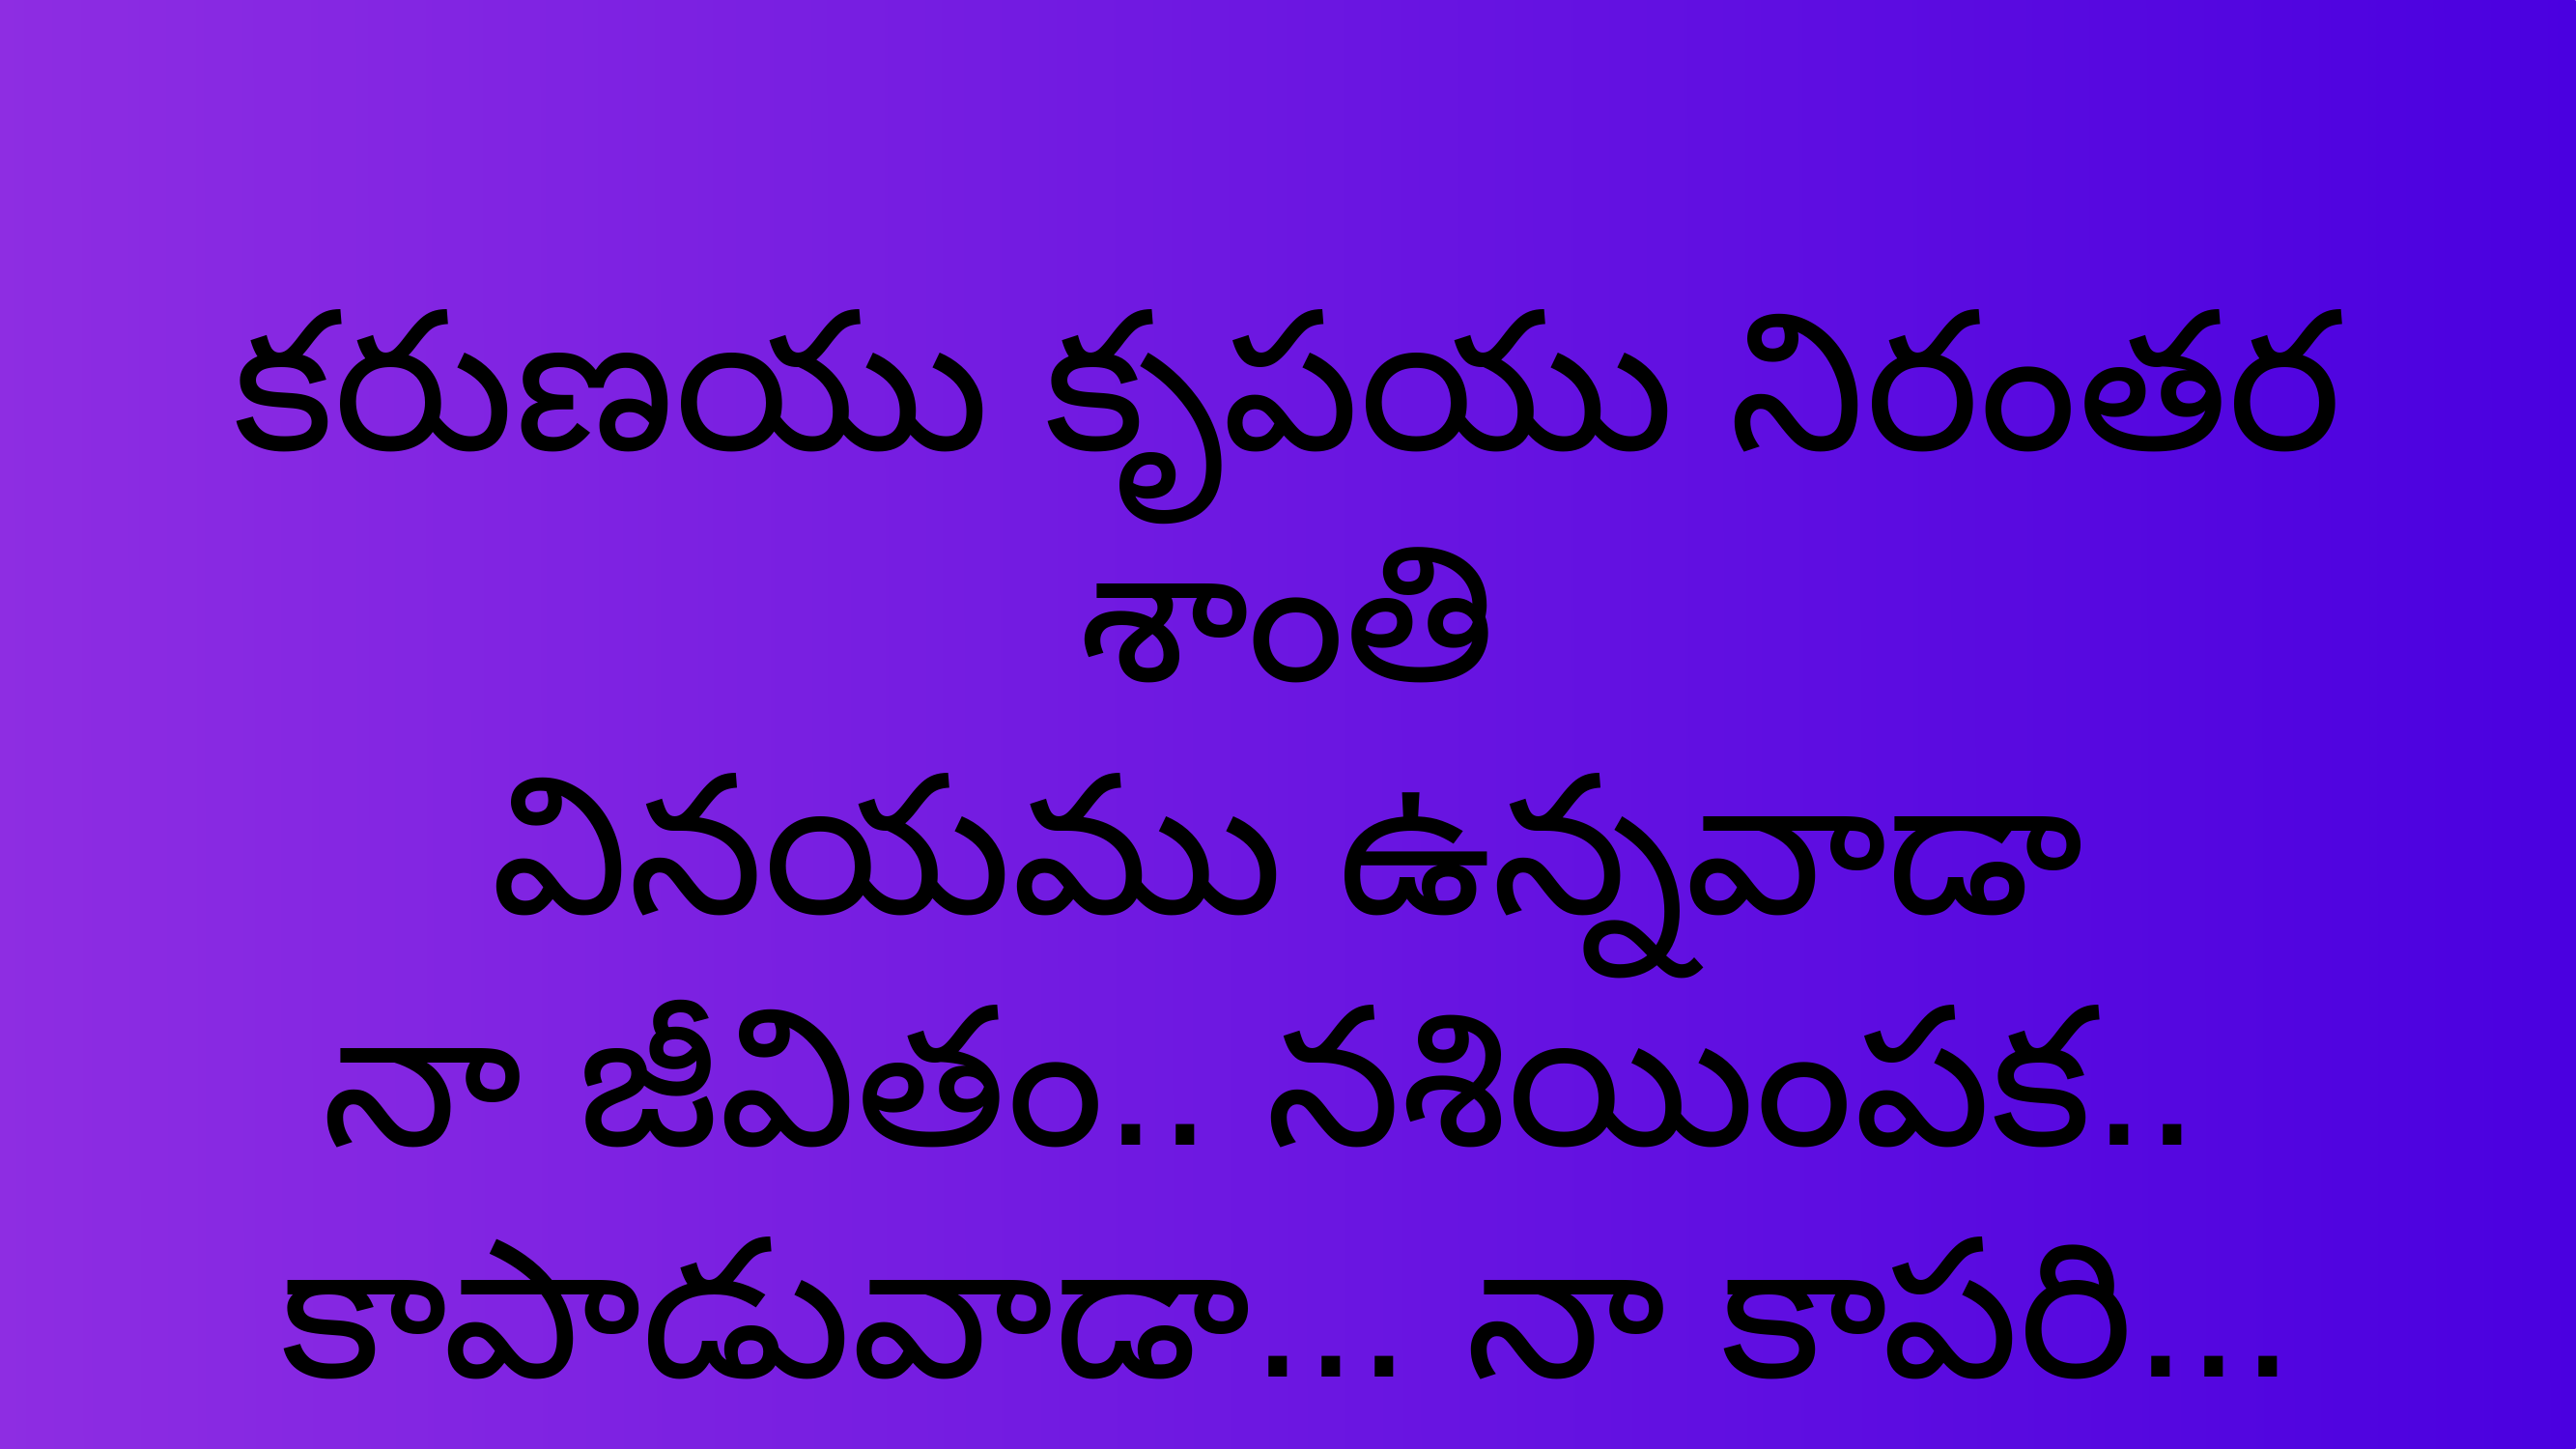

కరుణయు కృపయు నిరంతర శాంతి
వినయము ఉన్నవాడా
నా జీవితం.. నశియింపక..
కాపాడువాడా... నా కాపరి...